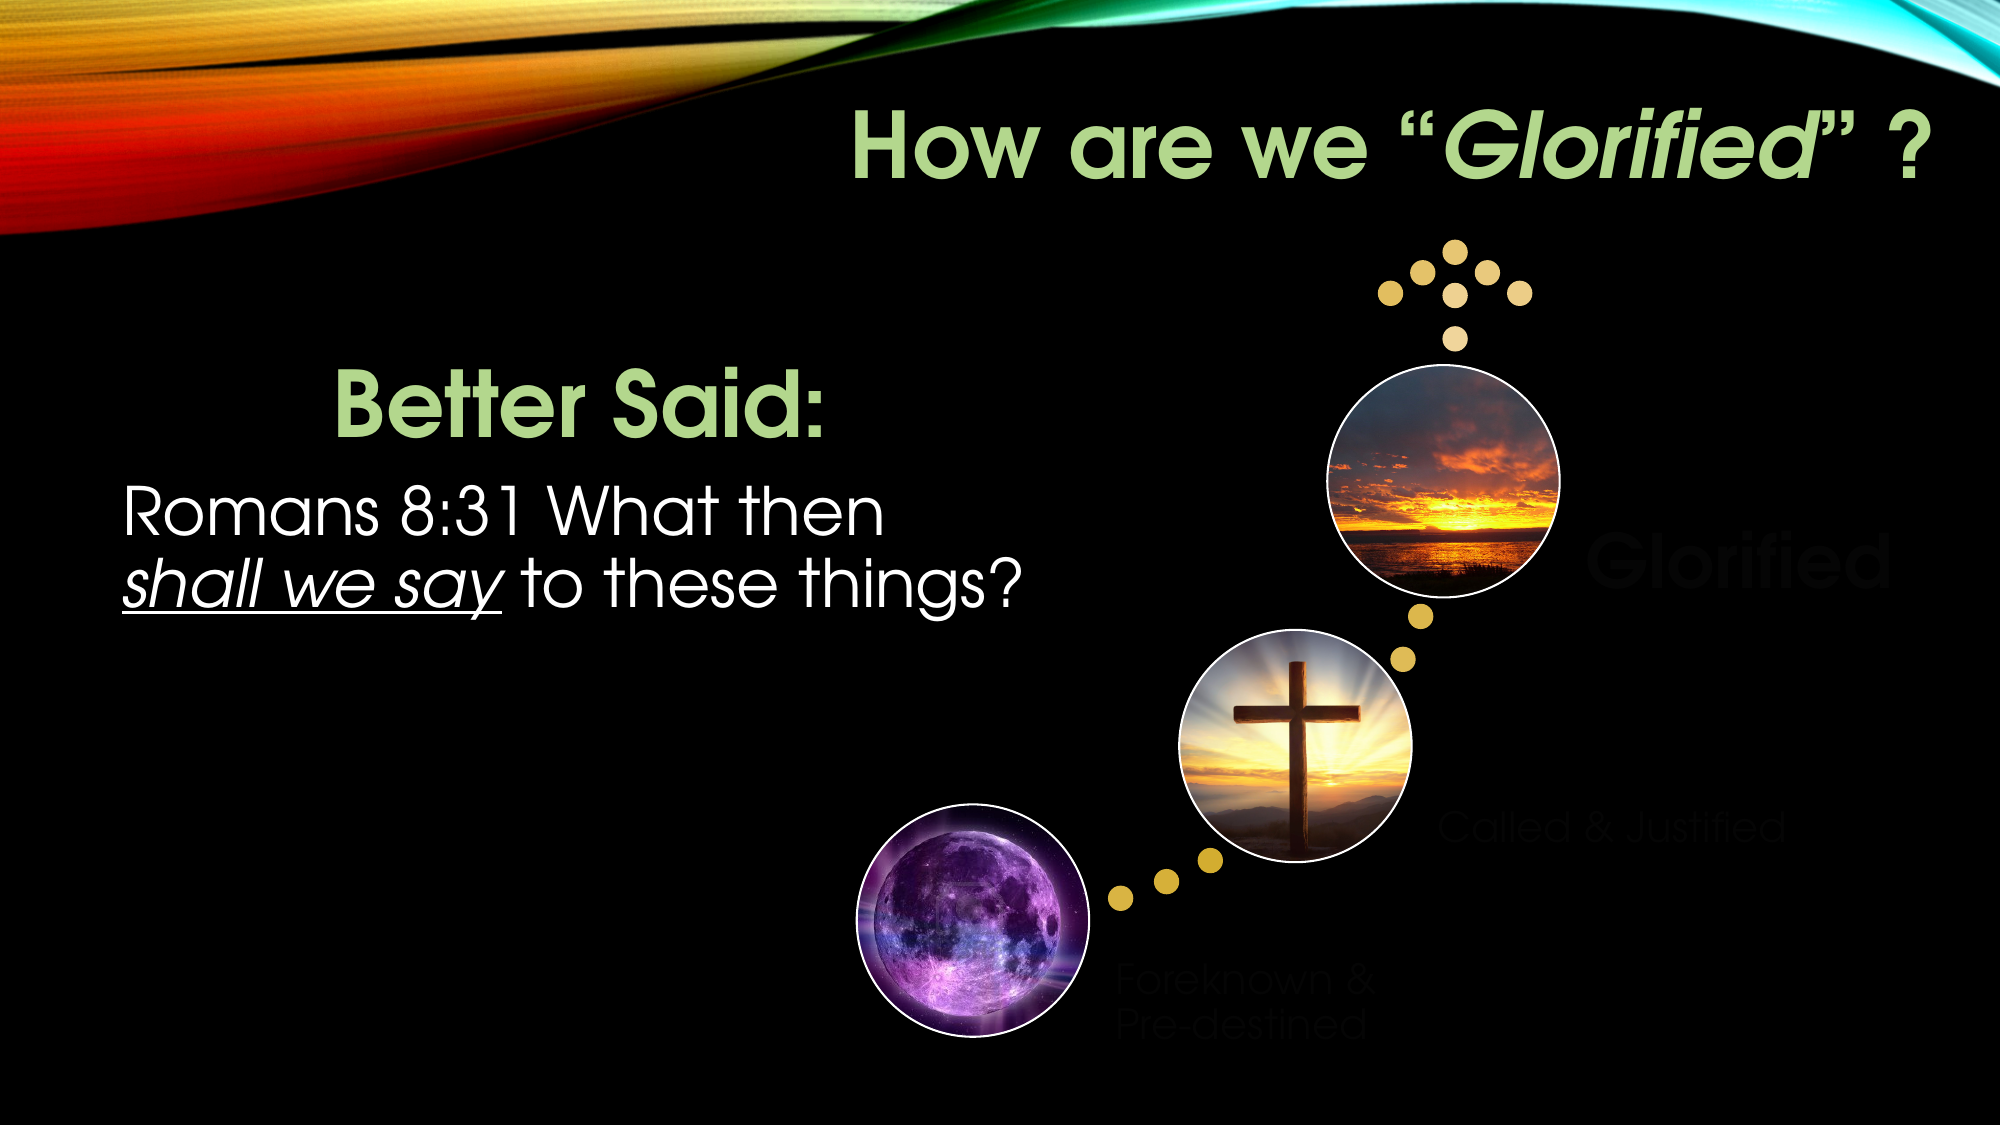

# How are we “Glorified” ?
Foreknown &
Pre-destined
Called & Justified
Glorified
Better Said:
Romans 8:31 What then
shall we say to these things?